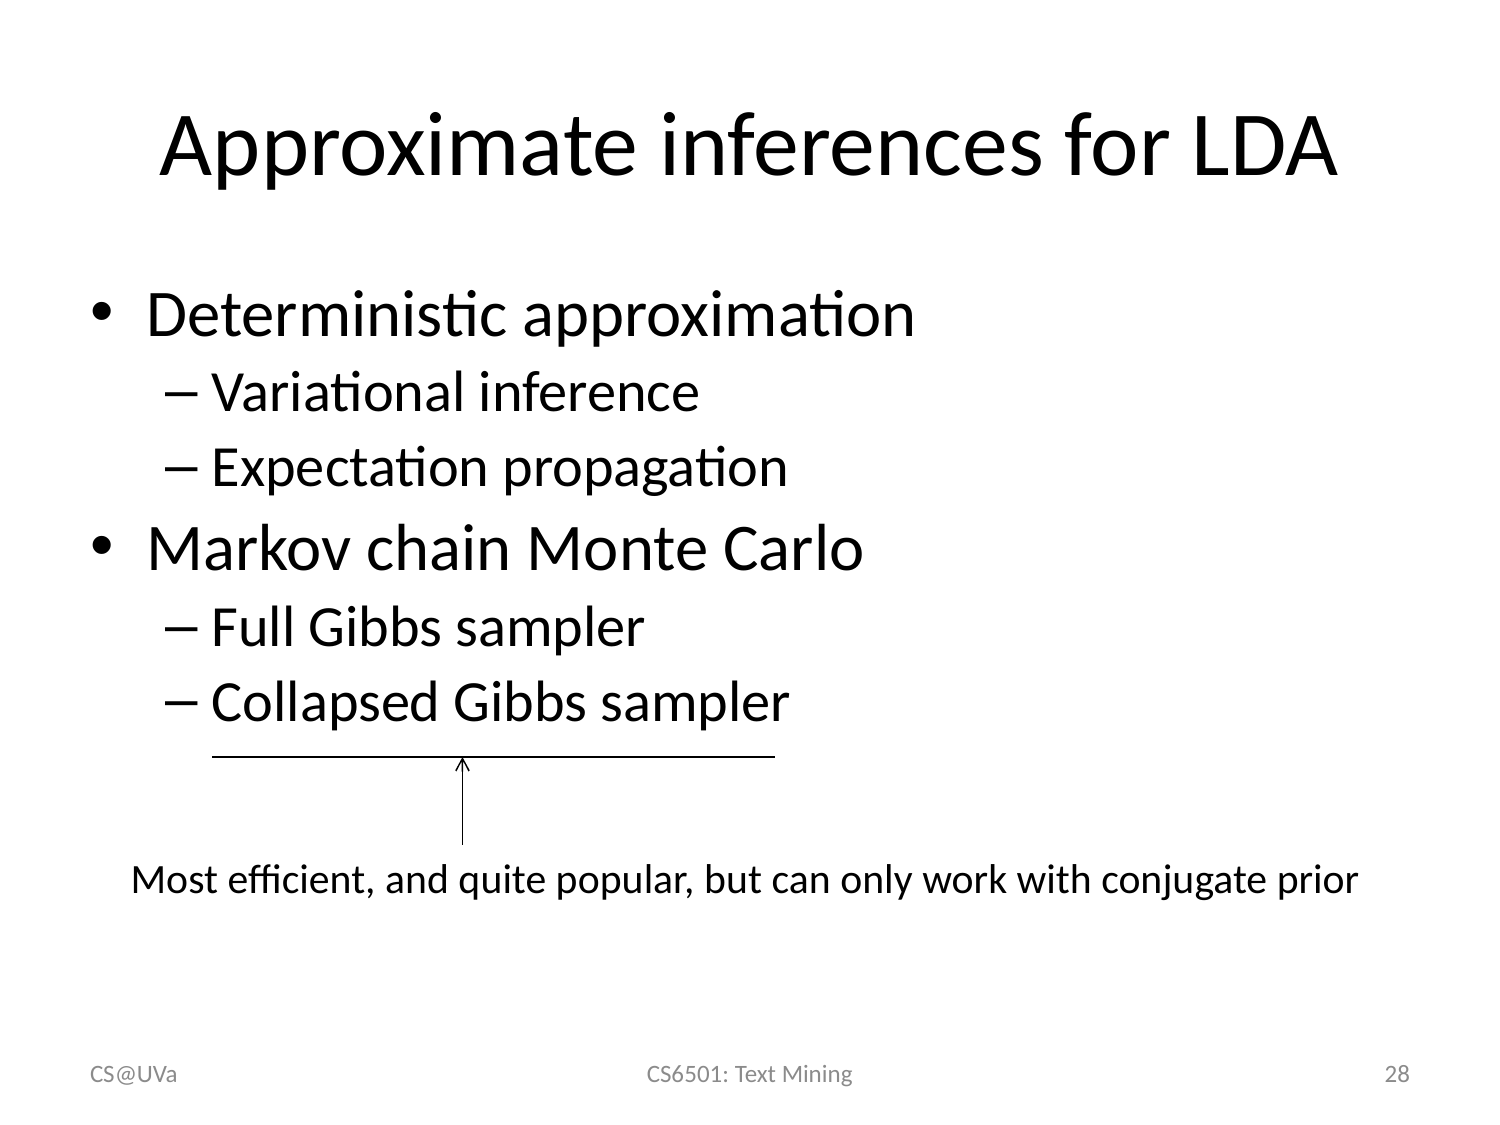

# Approximate inferences for LDA
Deterministic approximation
Variational inference
Expectation propagation
Markov chain Monte Carlo
Full Gibbs sampler
Collapsed Gibbs sampler

Most efficient, and quite popular, but can only work with conjugate prior
CS@UVa
CS6501: Text Mining
28